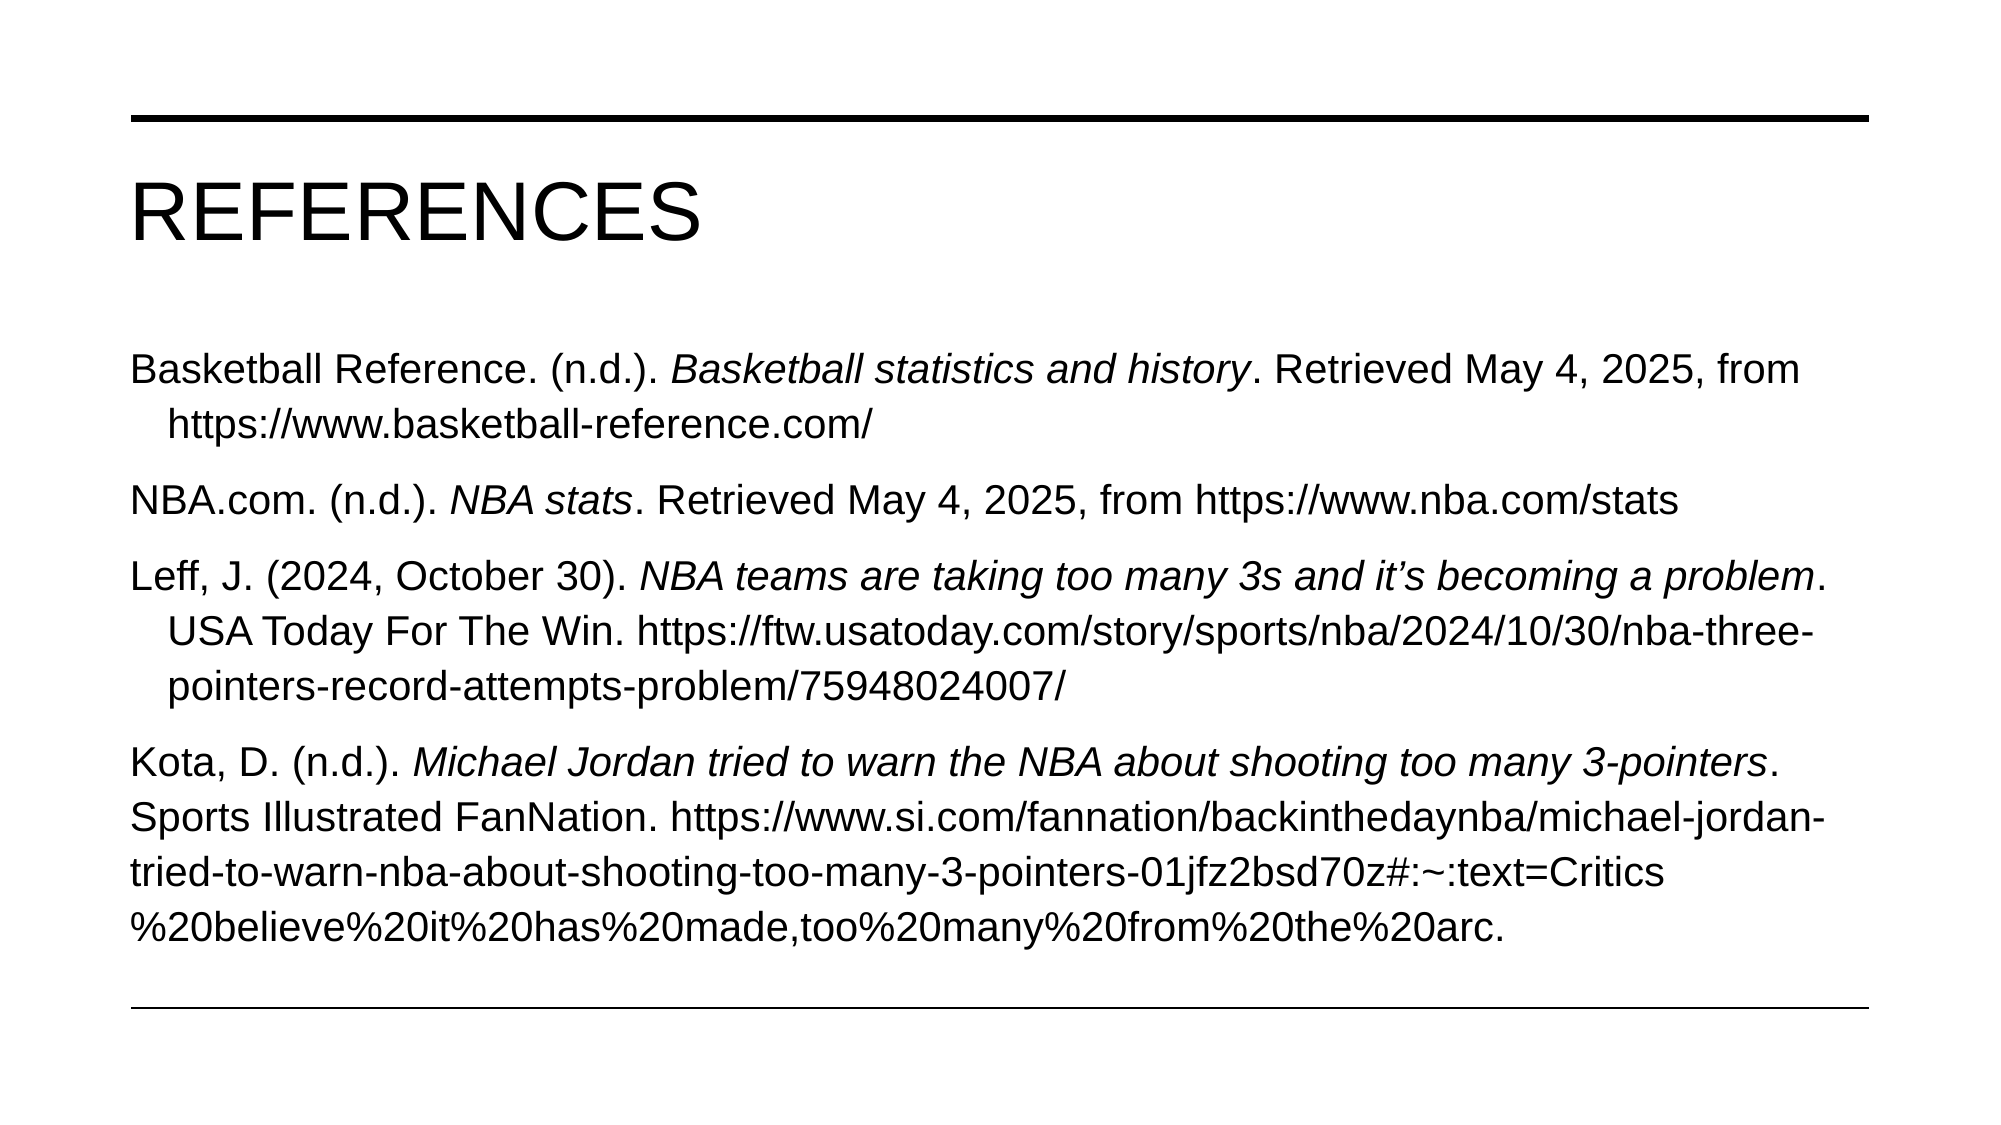

# references
Basketball Reference. (n.d.). Basketball statistics and history. Retrieved May 4, 2025, from https://www.basketball-reference.com/
NBA.com. (n.d.). NBA stats. Retrieved May 4, 2025, from https://www.nba.com/stats
Leff, J. (2024, October 30). NBA teams are taking too many 3s and it’s becoming a problem. USA Today For The Win. https://ftw.usatoday.com/story/sports/nba/2024/10/30/nba-three-pointers-record-attempts-problem/75948024007/
Kota, D. (n.d.). Michael Jordan tried to warn the NBA about shooting too many 3-pointers. Sports Illustrated FanNation. https://www.si.com/fannation/backinthedaynba/michael-jordan-tried-to-warn-nba-about-shooting-too-many-3-pointers-01jfz2bsd70z#:~:text=Critics%20believe%20it%20has%20made,too%20many%20from%20the%20arc.